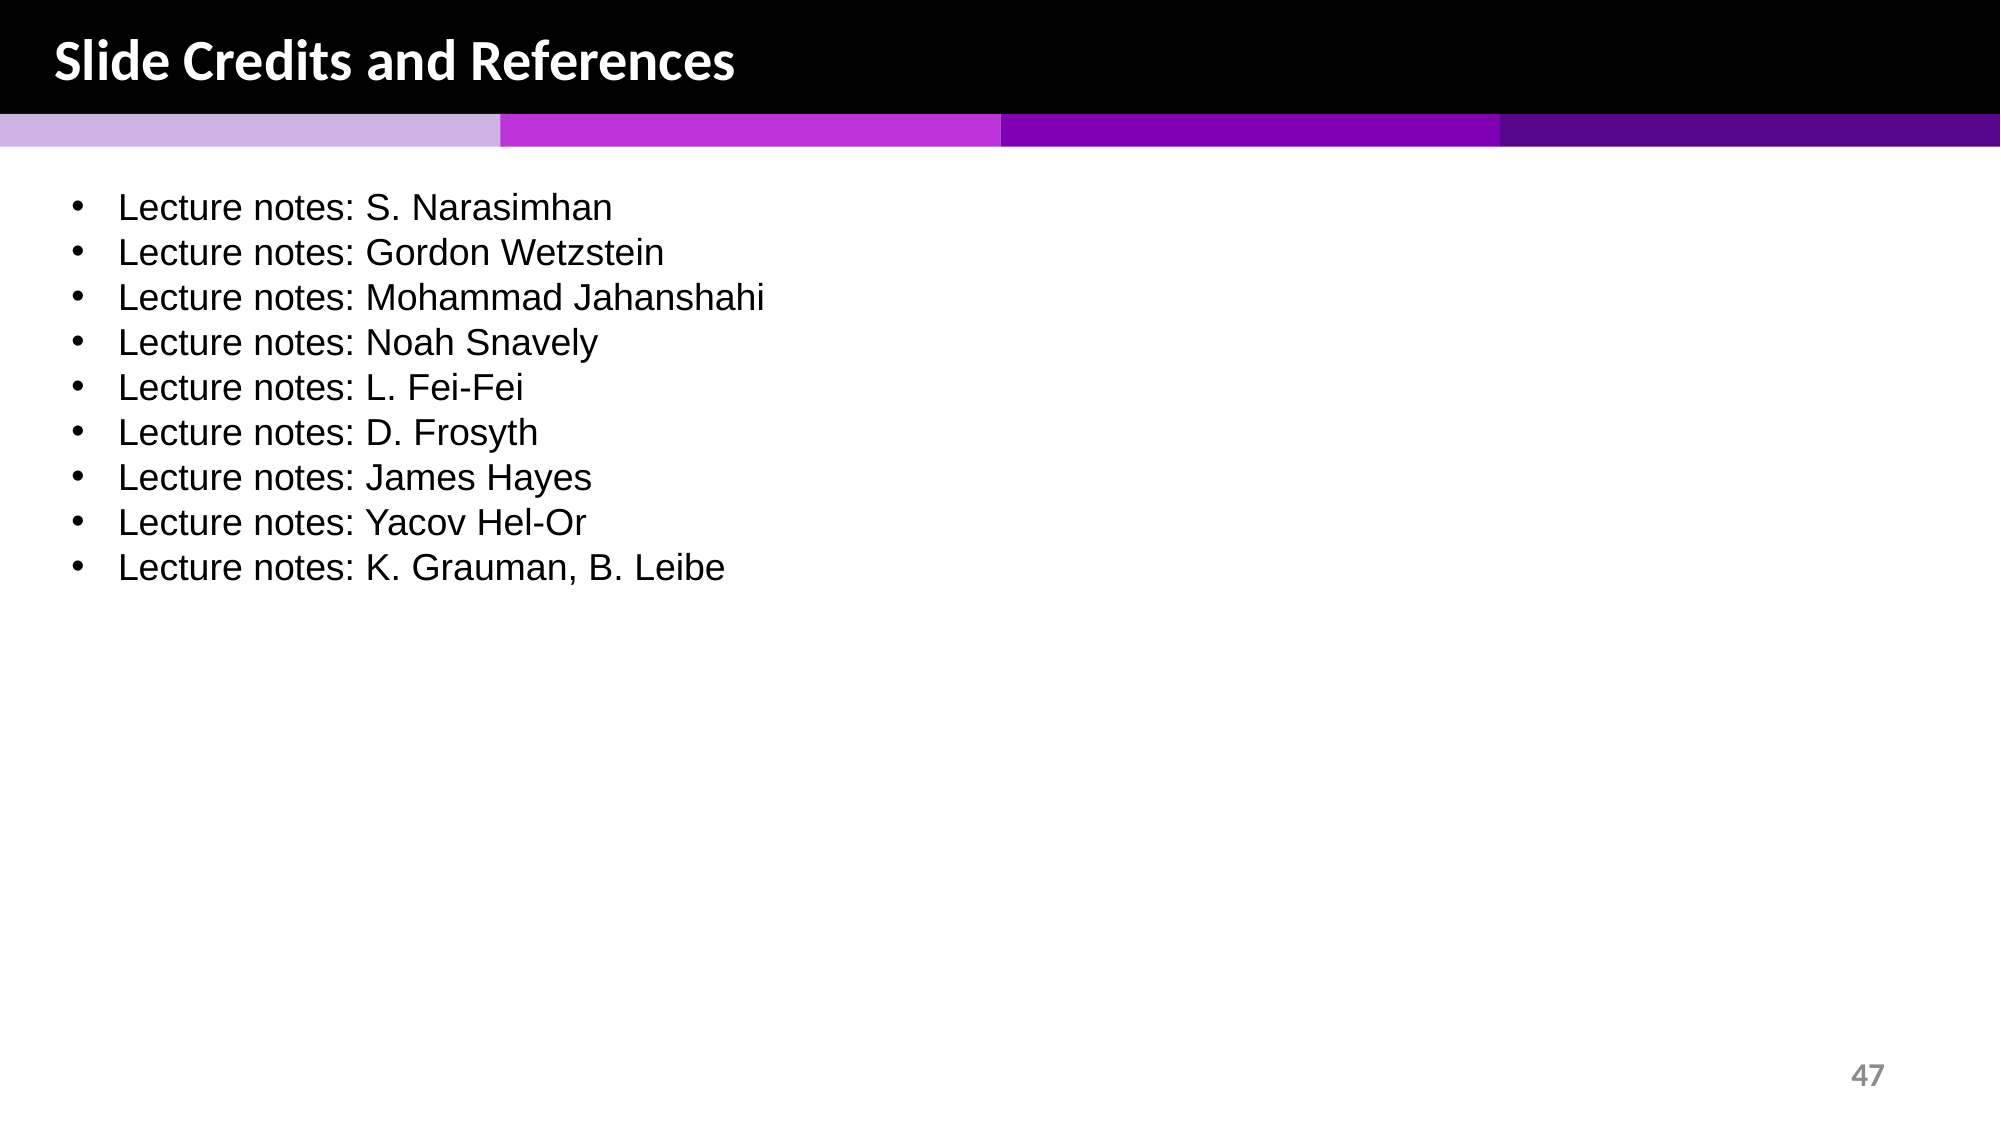

Slide Credits and References
Lecture notes: S. Narasimhan
Lecture notes: Gordon Wetzstein
Lecture notes: Mohammad Jahanshahi
Lecture notes: Noah Snavely
Lecture notes: L. Fei-Fei
Lecture notes: D. Frosyth
Lecture notes: James Hayes
Lecture notes: Yacov Hel-Or
Lecture notes: K. Grauman, B. Leibe